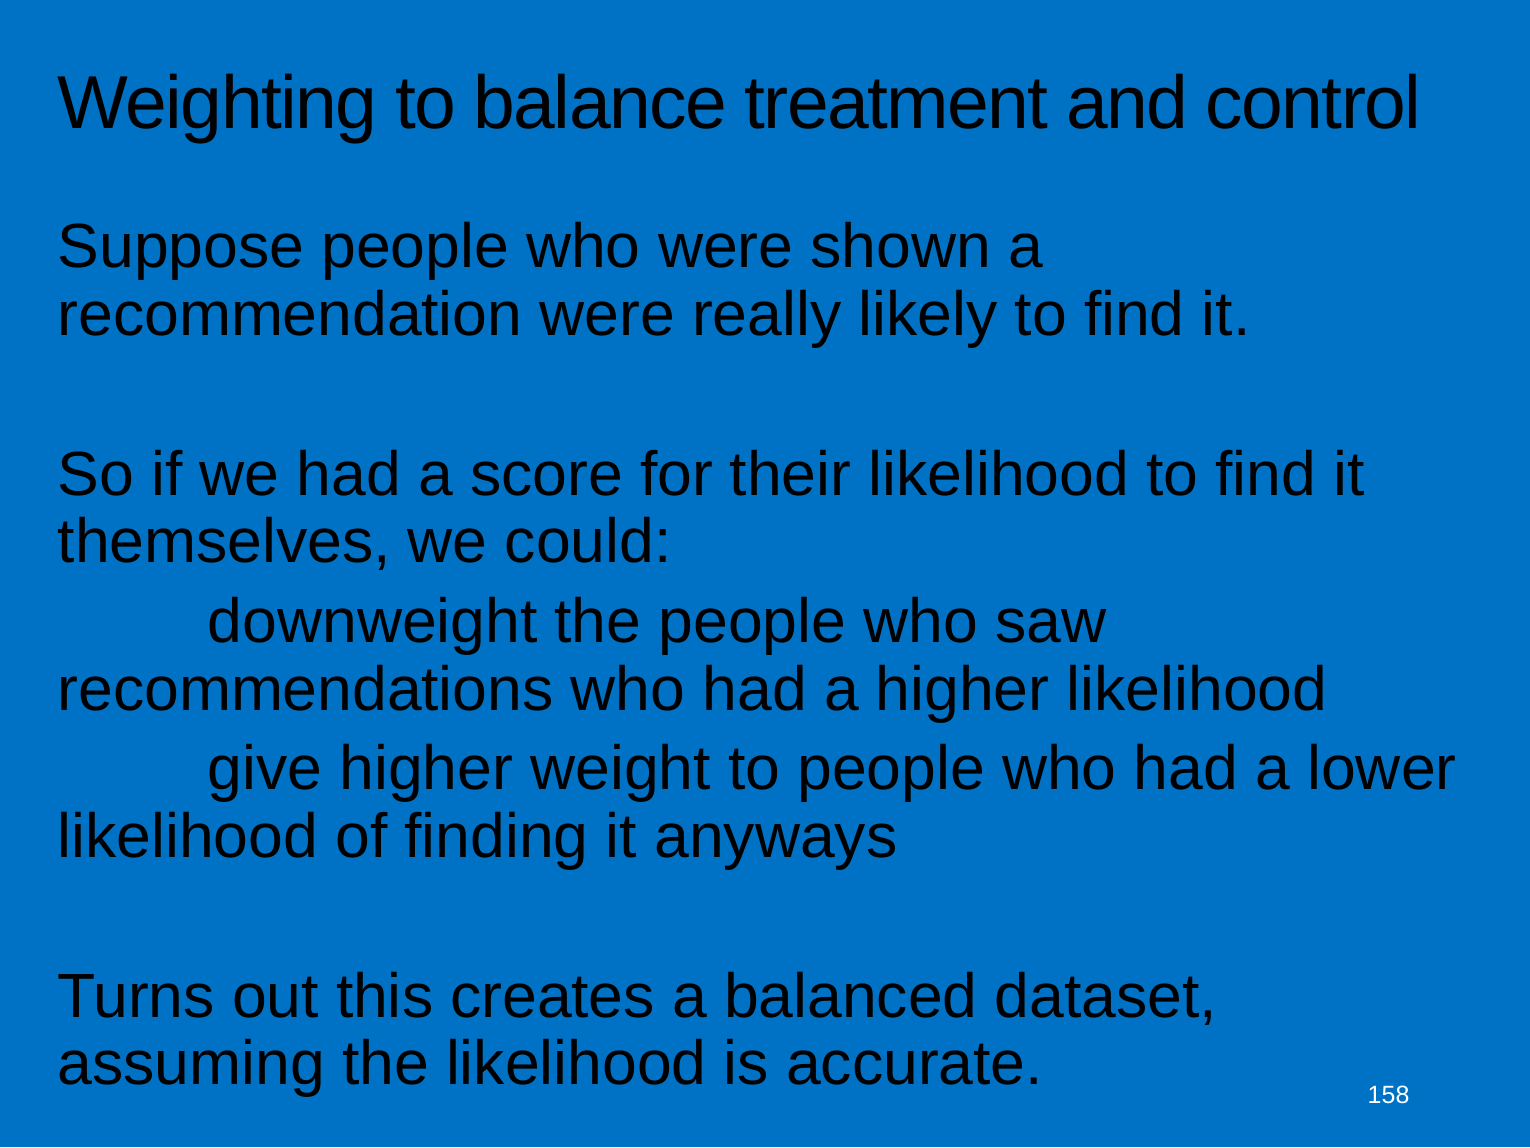

# Weighting to balance treatment and control
Suppose people who were shown a recommendation were really likely to find it.

So if we had a score for their likelihood to find it themselves, we could:
	downweight the people who saw recommendations who had a higher likelihood
	give higher weight to people who had a lower likelihood of finding it anyways

Turns out this creates a balanced dataset, assuming the likelihood is accurate.
158